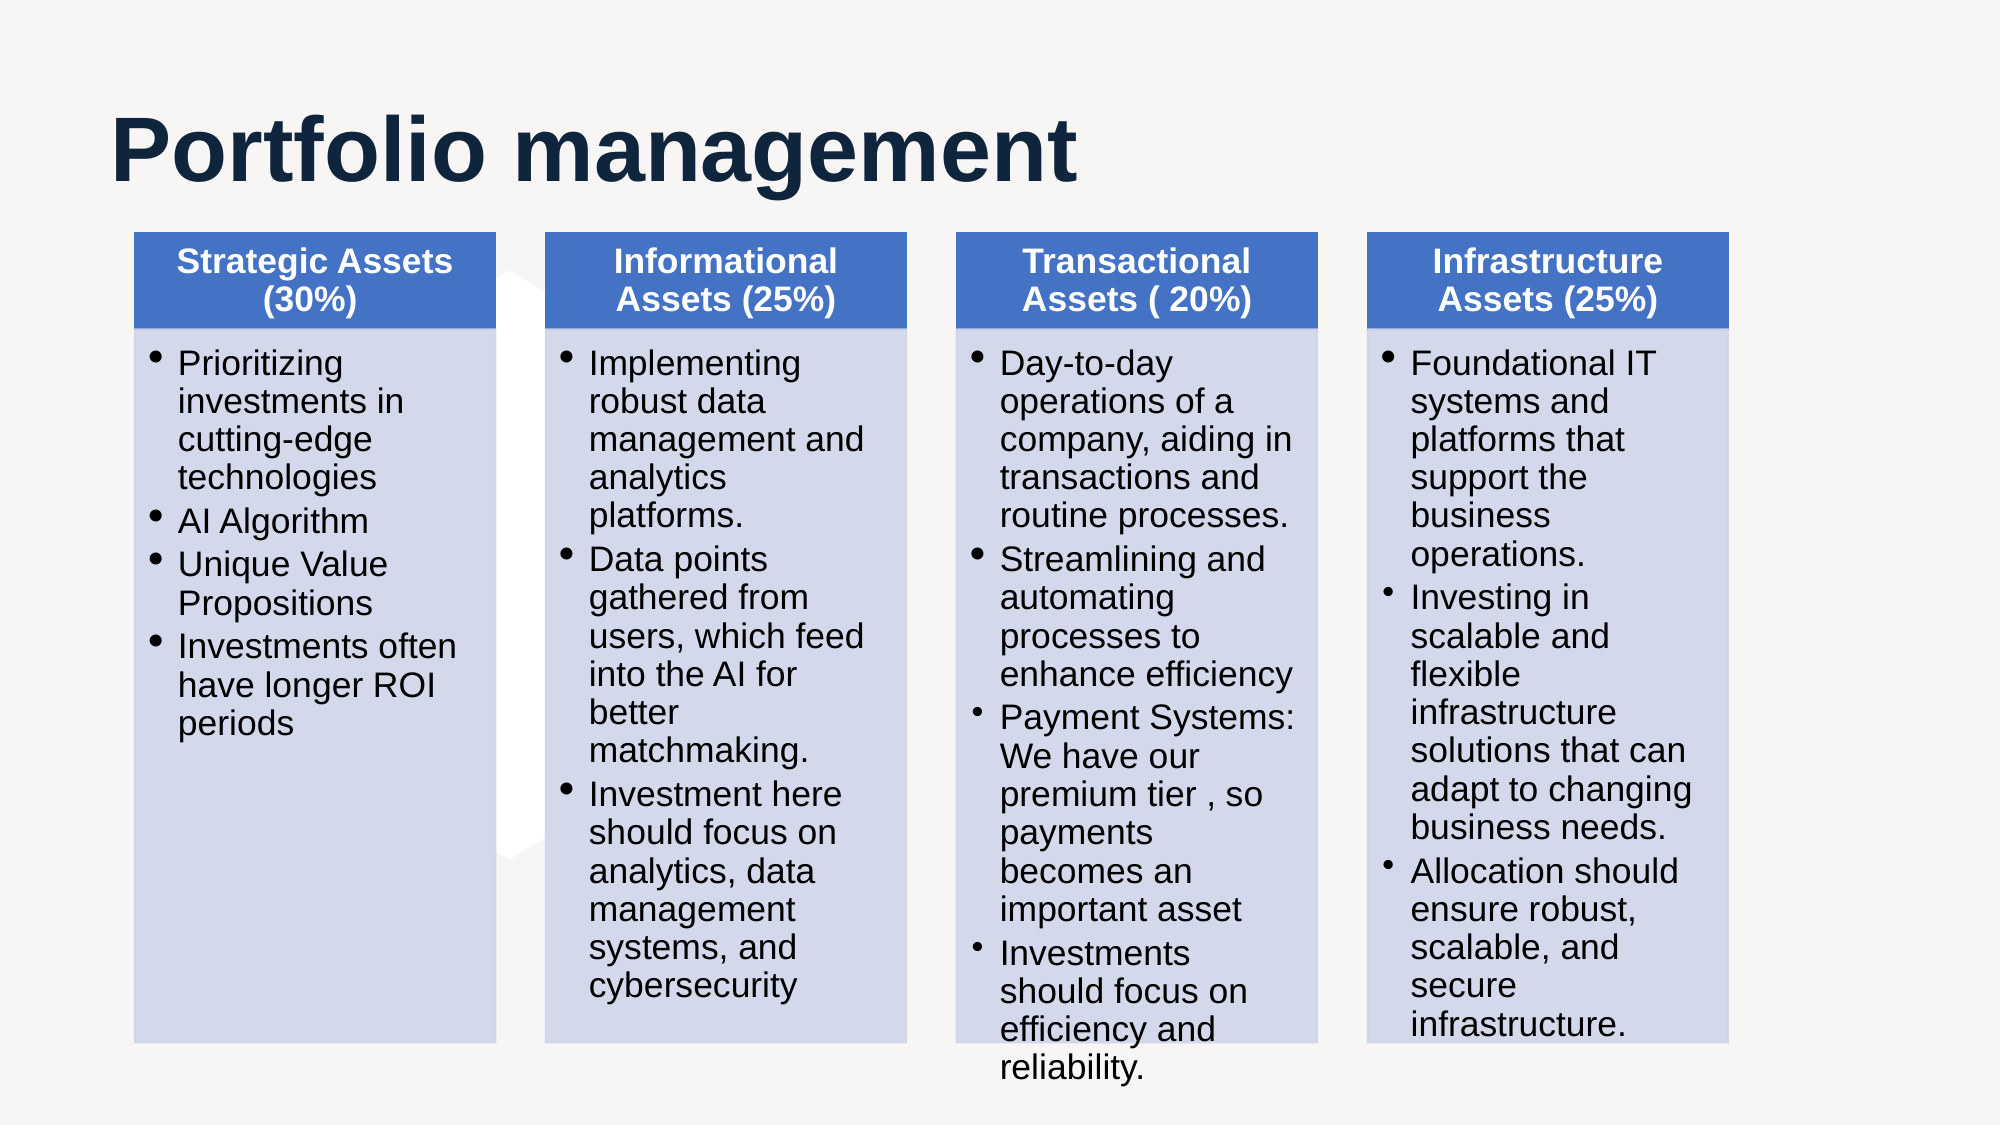

# Portfolio management
Strategic Assets (30%)
Prioritizing investments in cutting-edge technologies
AI Algorithm
Unique Value Propositions
Investments often have longer ROI periods
Informational Assets (25%)
Implementing robust data management and analytics platforms.
Data points gathered from users, which feed into the AI for better matchmaking.
Investment here should focus on analytics, data management systems, and cybersecurity
Transactional Assets ( 20%)
Day-to-day operations of a company, aiding in transactions and routine processes.
Streamlining and automating processes to enhance efficiency
Payment Systems: We have our premium tier , so payments becomes an important asset
Investments should focus on efficiency and reliability.
Infrastructure Assets (25%)
Foundational IT systems and platforms that support the business operations.
Investing in scalable and flexible infrastructure solutions that can adapt to changing business needs.
Allocation should ensure robust, scalable, and secure infrastructure.